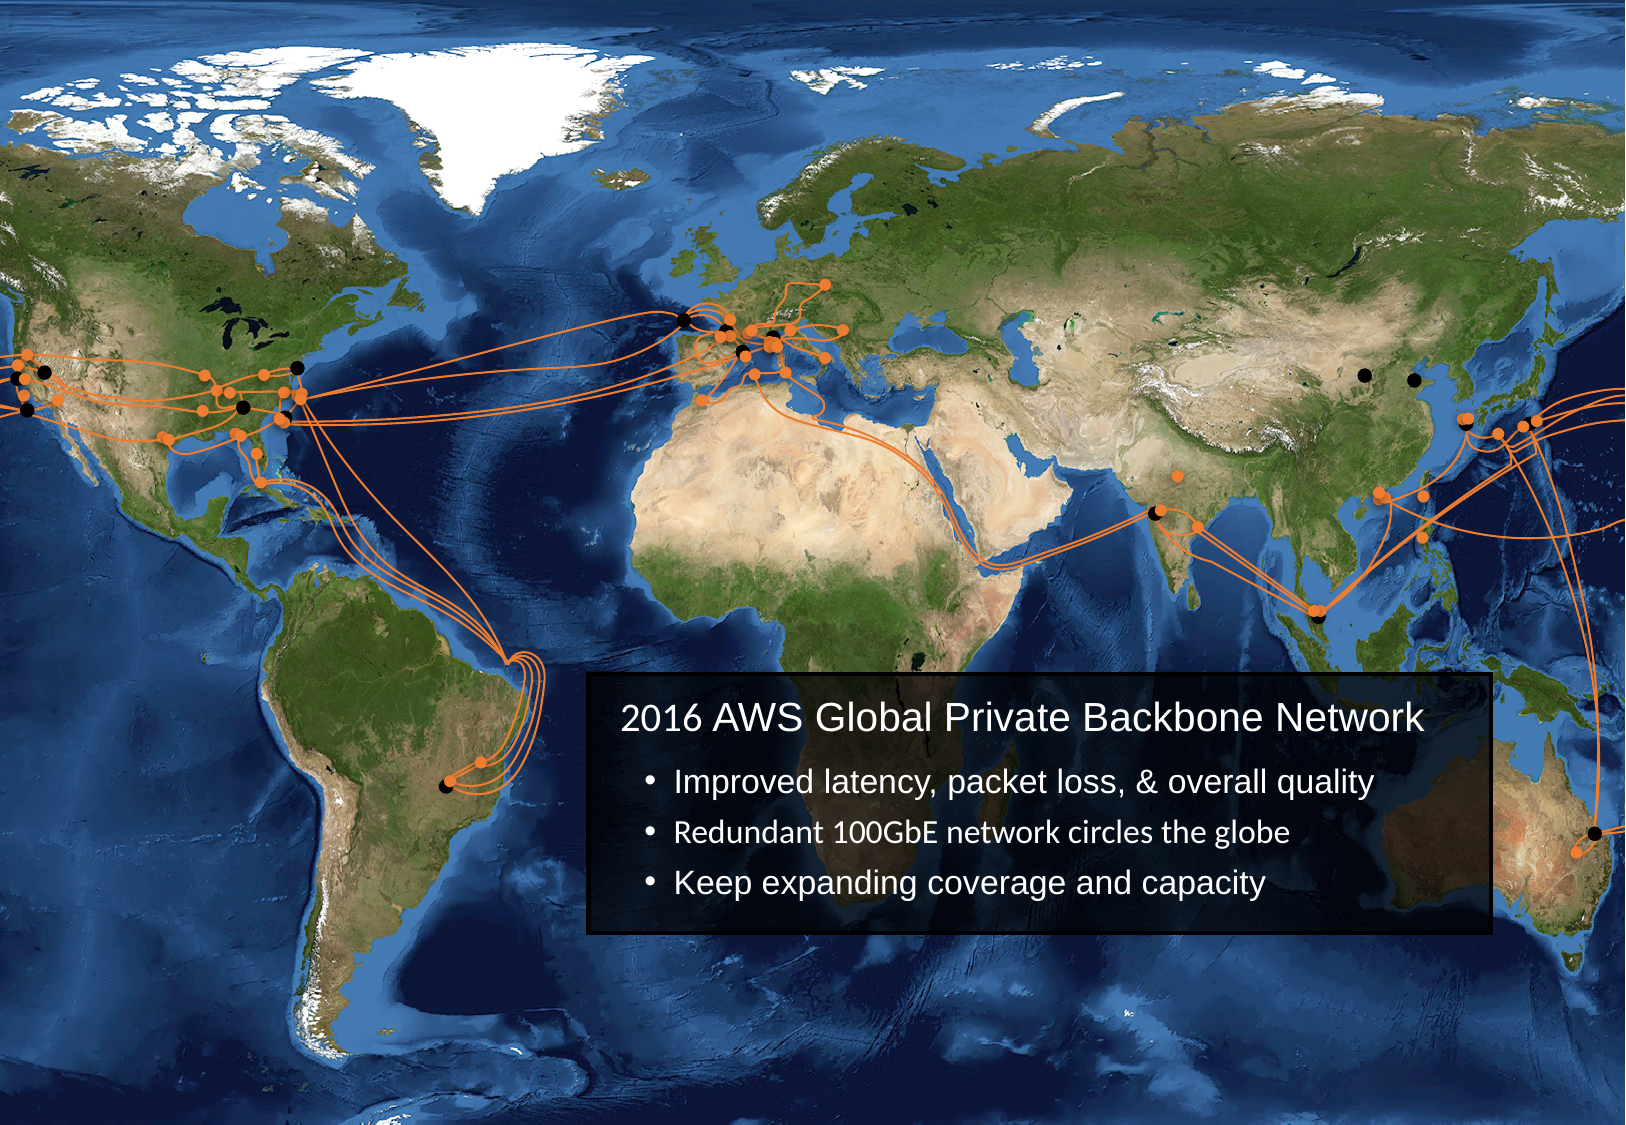

2016 AWS Global Private Backbone Network
Improved latency, packet loss, & overall quality
Redundant 100GbE network circles the globe
Keep expanding coverage and capacity